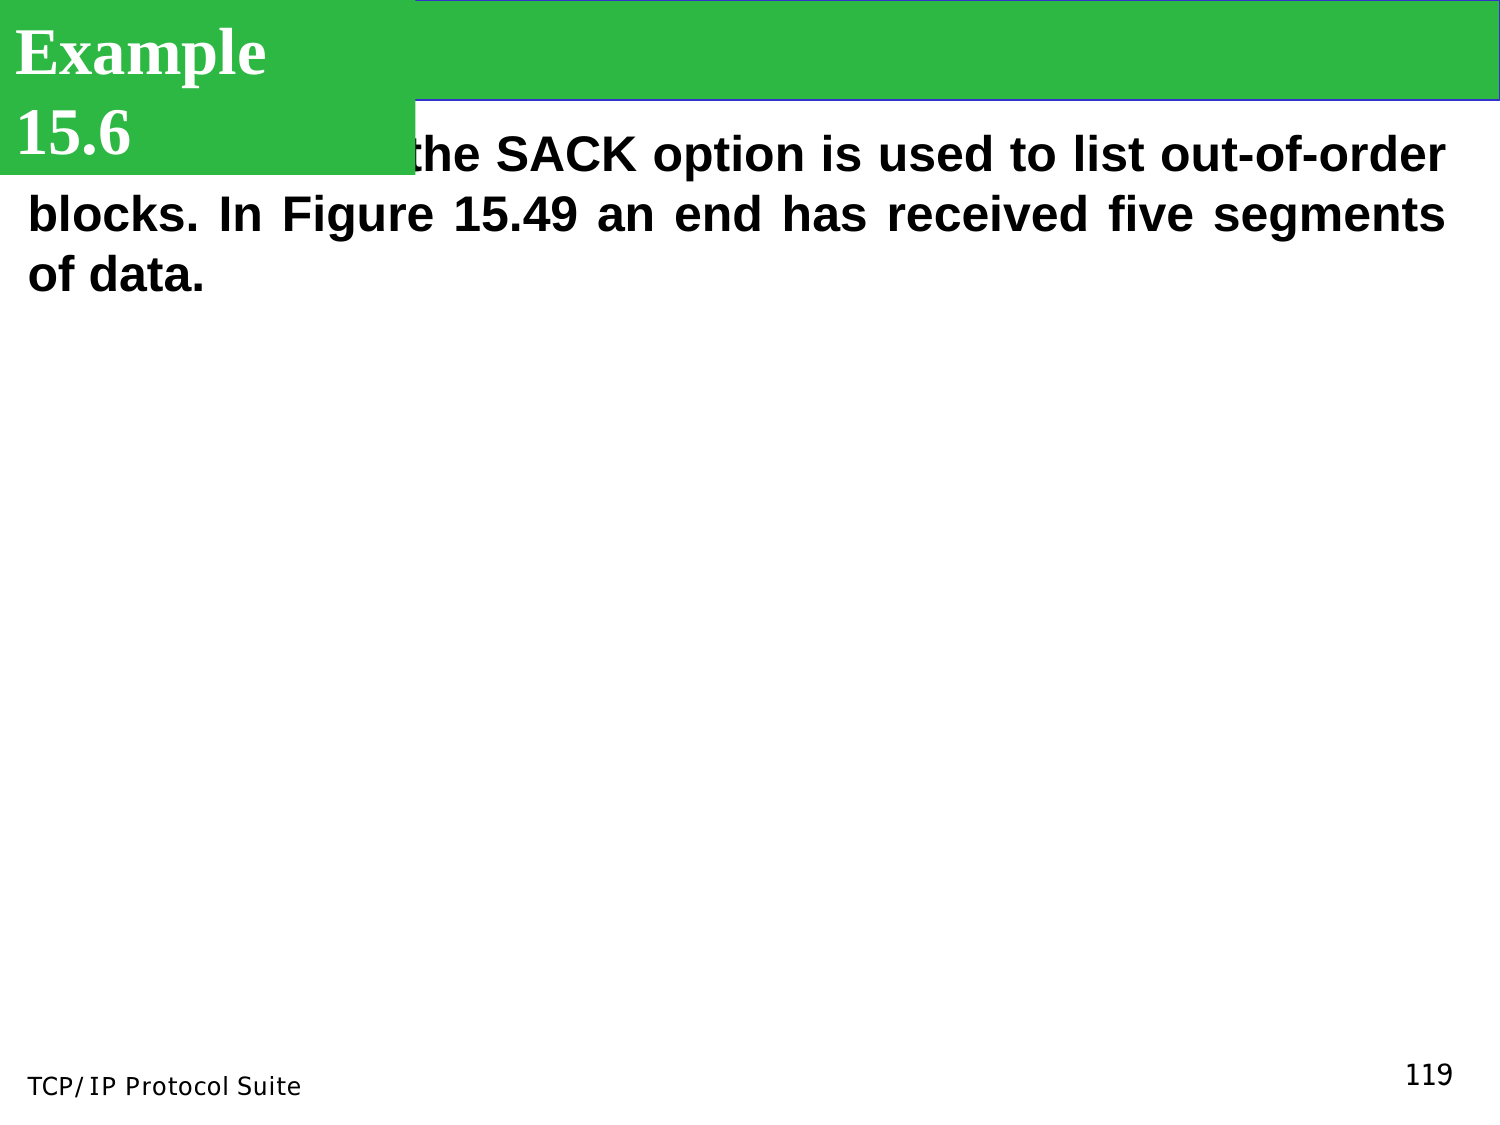

Example 15.6
Let us see how the SACK option is used to list out-of-order blocks. In Figure 15.49 an end has received five segments of data.
119
TCP/IP Protocol Suite